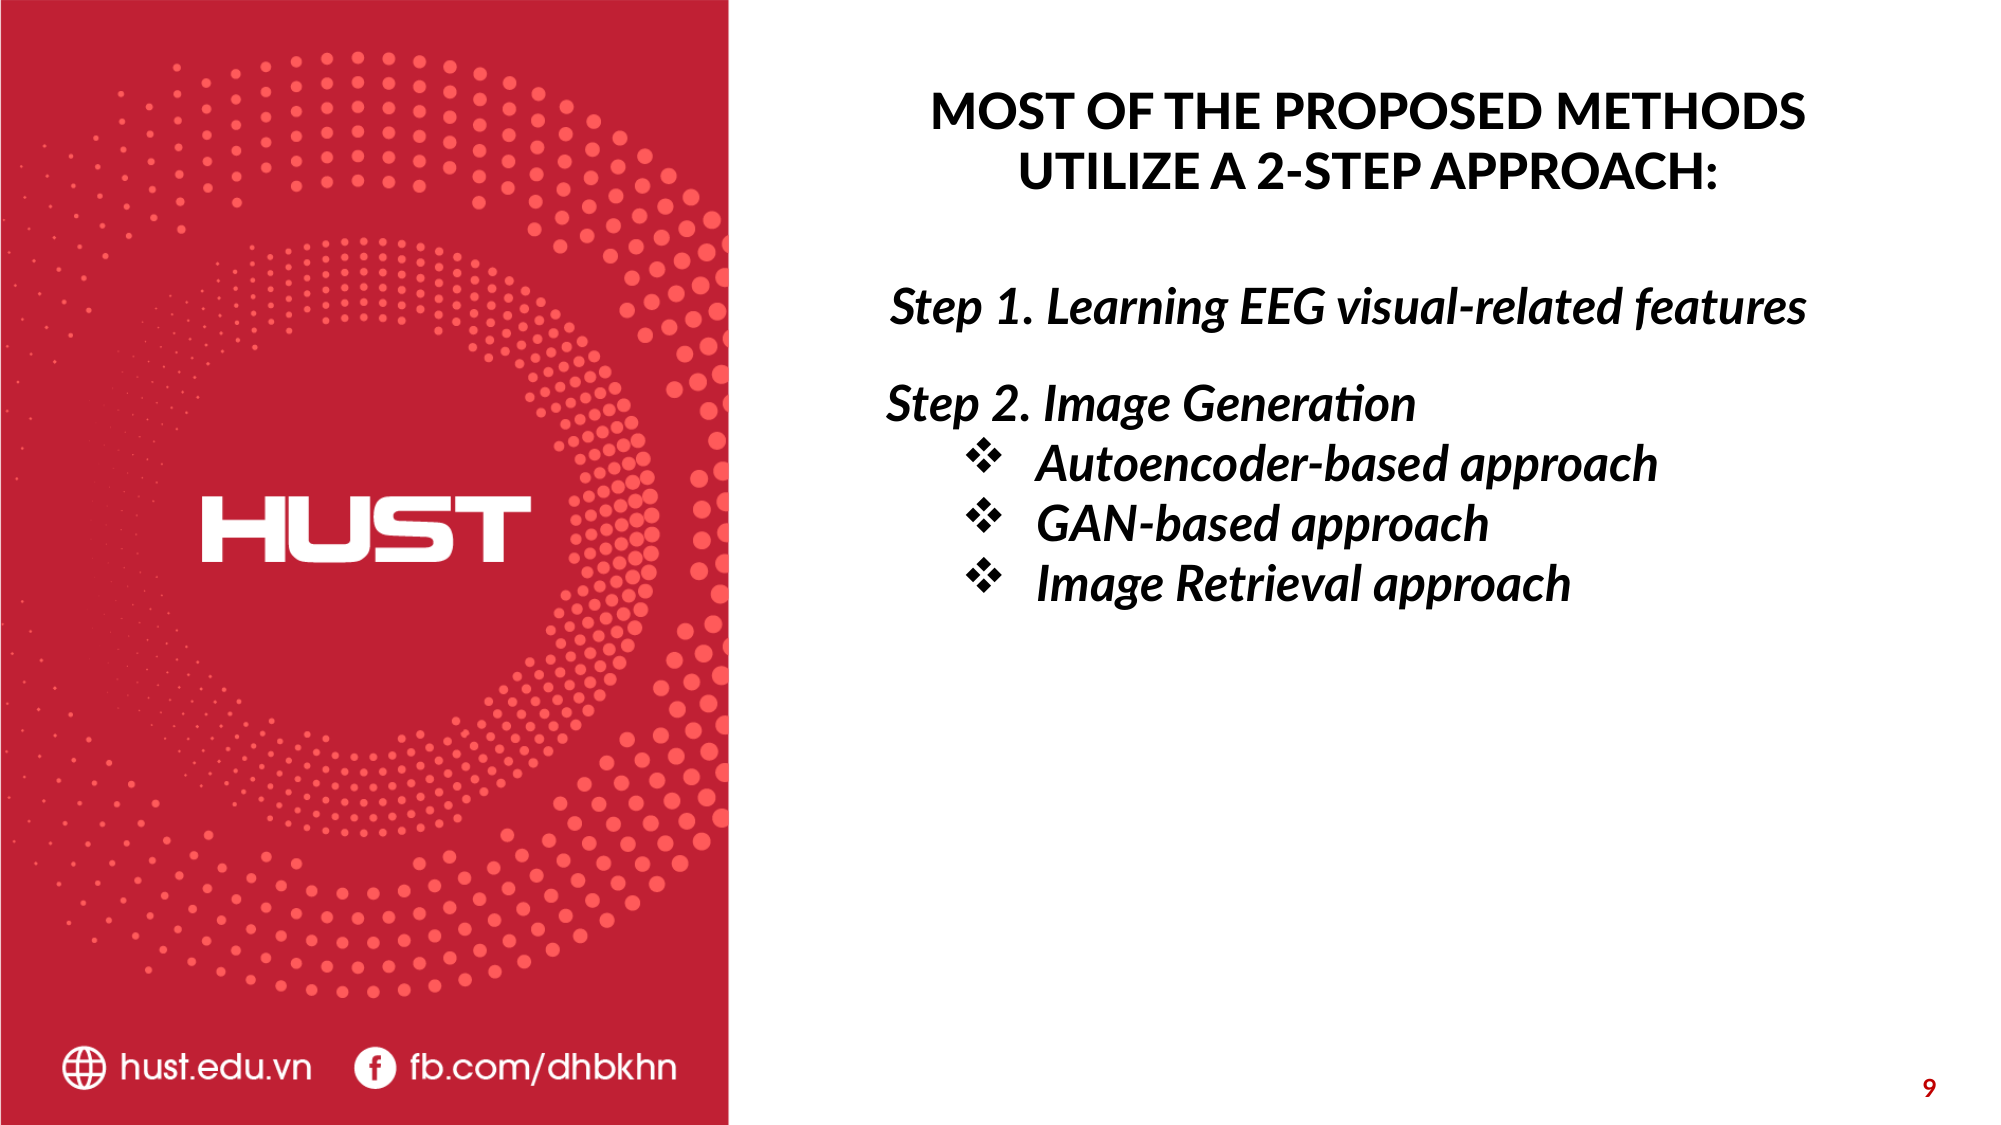

MOST OF THE PROPOSED METHODS UTILIZE A 2-STEP APPROACH:
Step 1. Learning EEG visual-related features
Step 2. Image Generation
Autoencoder-based approach
GAN-based approach
Image Retrieval approach
9